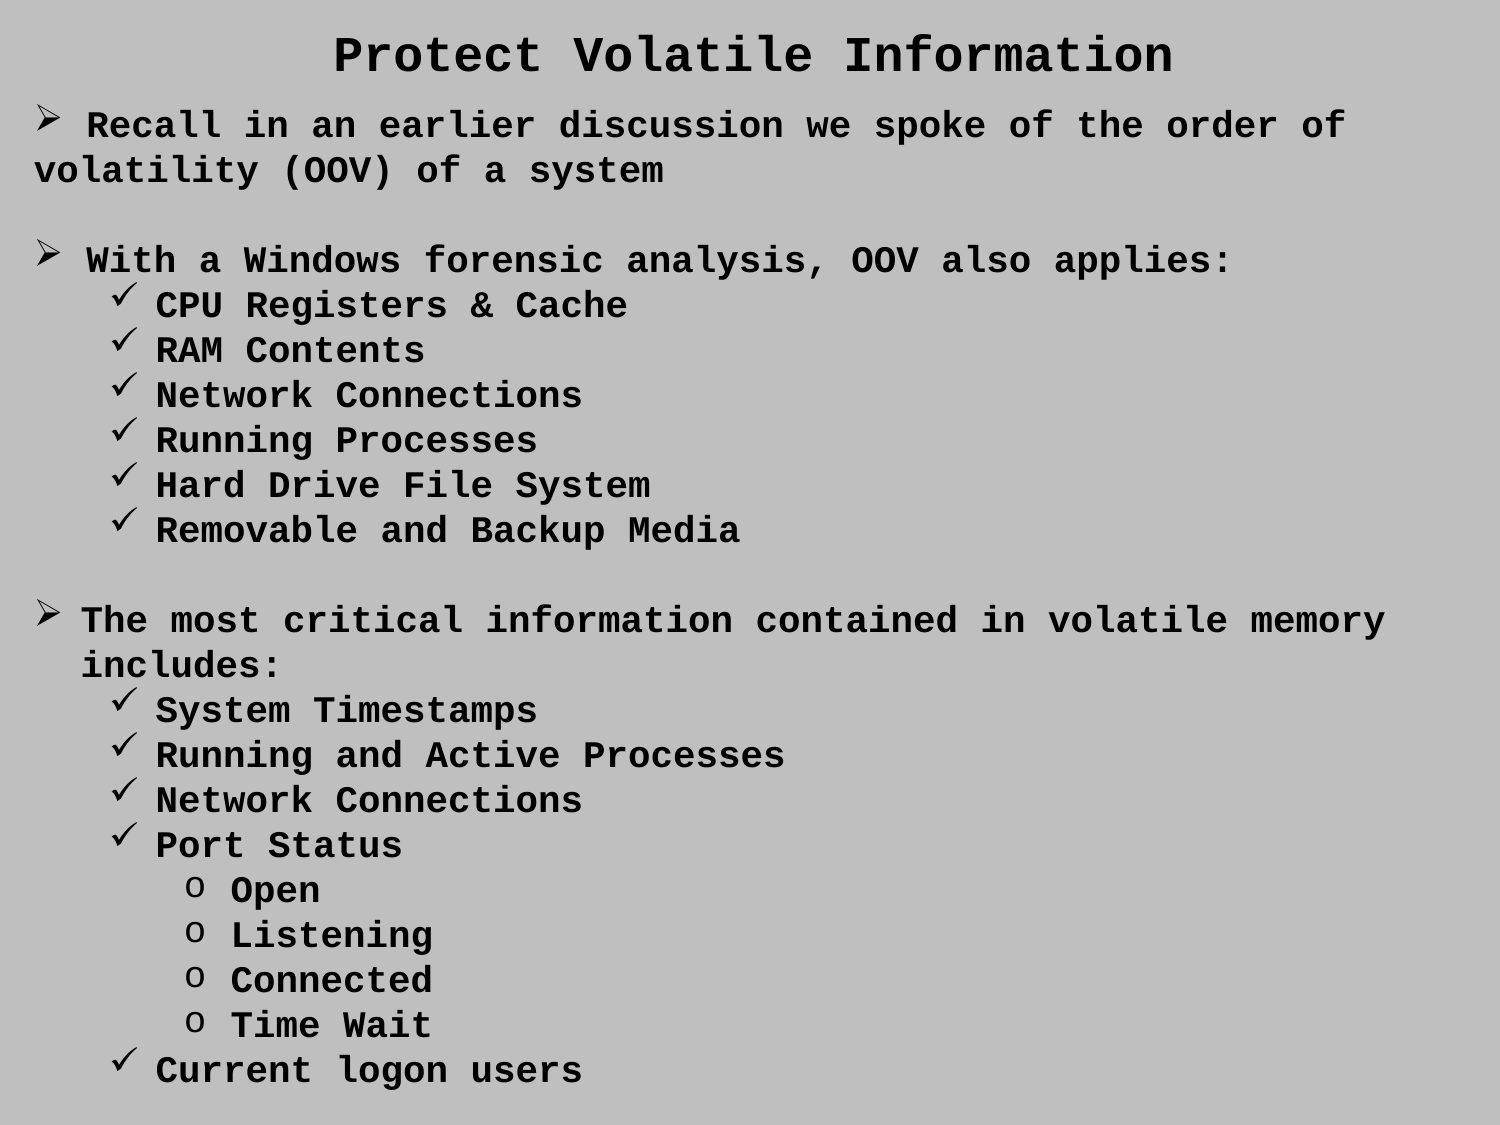

Protect Volatile Information
 Recall in an earlier discussion we spoke of the order of volatility (OOV) of a system

 With a Windows forensic analysis, OOV also applies:
CPU Registers & Cache
RAM Contents
Network Connections
Running Processes
Hard Drive File System
Removable and Backup Media

The most critical information contained in volatile memory includes:
System Timestamps
Running and Active Processes
Network Connections
Port Status
Open
Listening
Connected
Time Wait
Current logon users